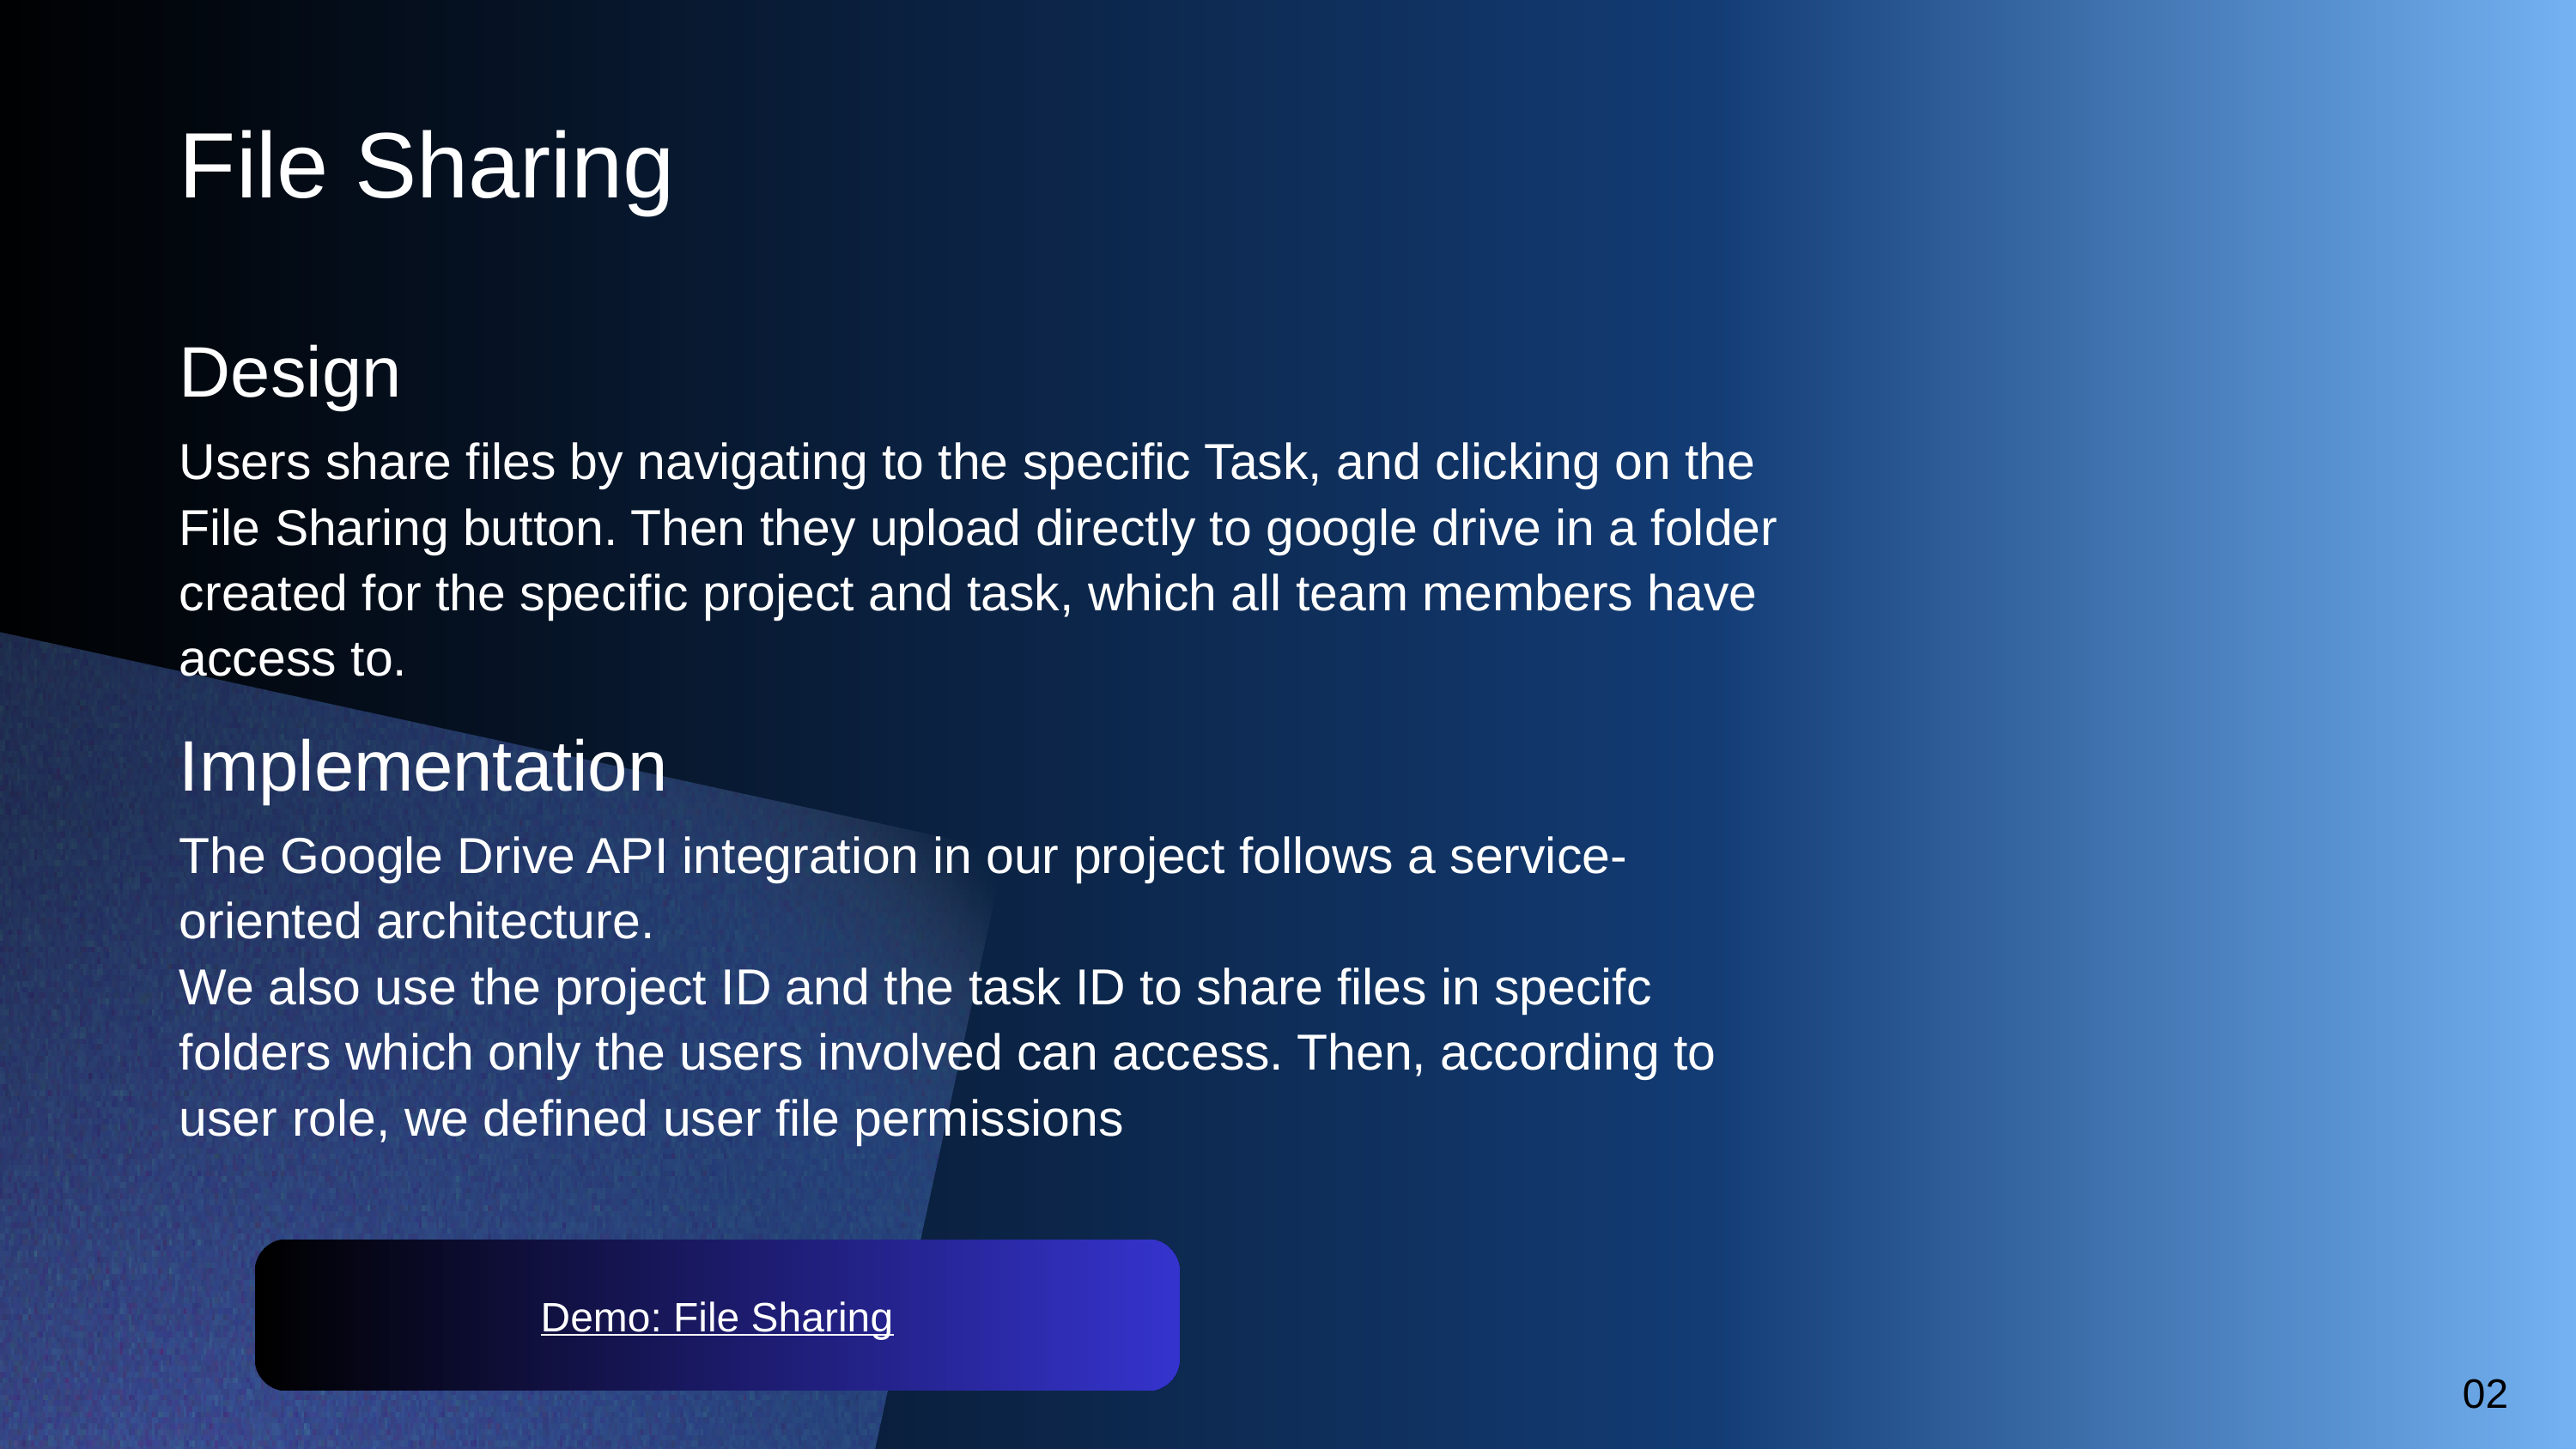

File Sharing
Design
Users share files by navigating to the specific Task, and clicking on the File Sharing button. Then they upload directly to google drive in a folder created for the specific project and task, which all team members have access to.

The Google Drive API integration in our project follows a service-oriented architecture.
We also use the project ID and the task ID to share files in specifc folders which only the users involved can access. Then, according to user role, we defined user file permissions
Implementation

Demo: File Sharing
02